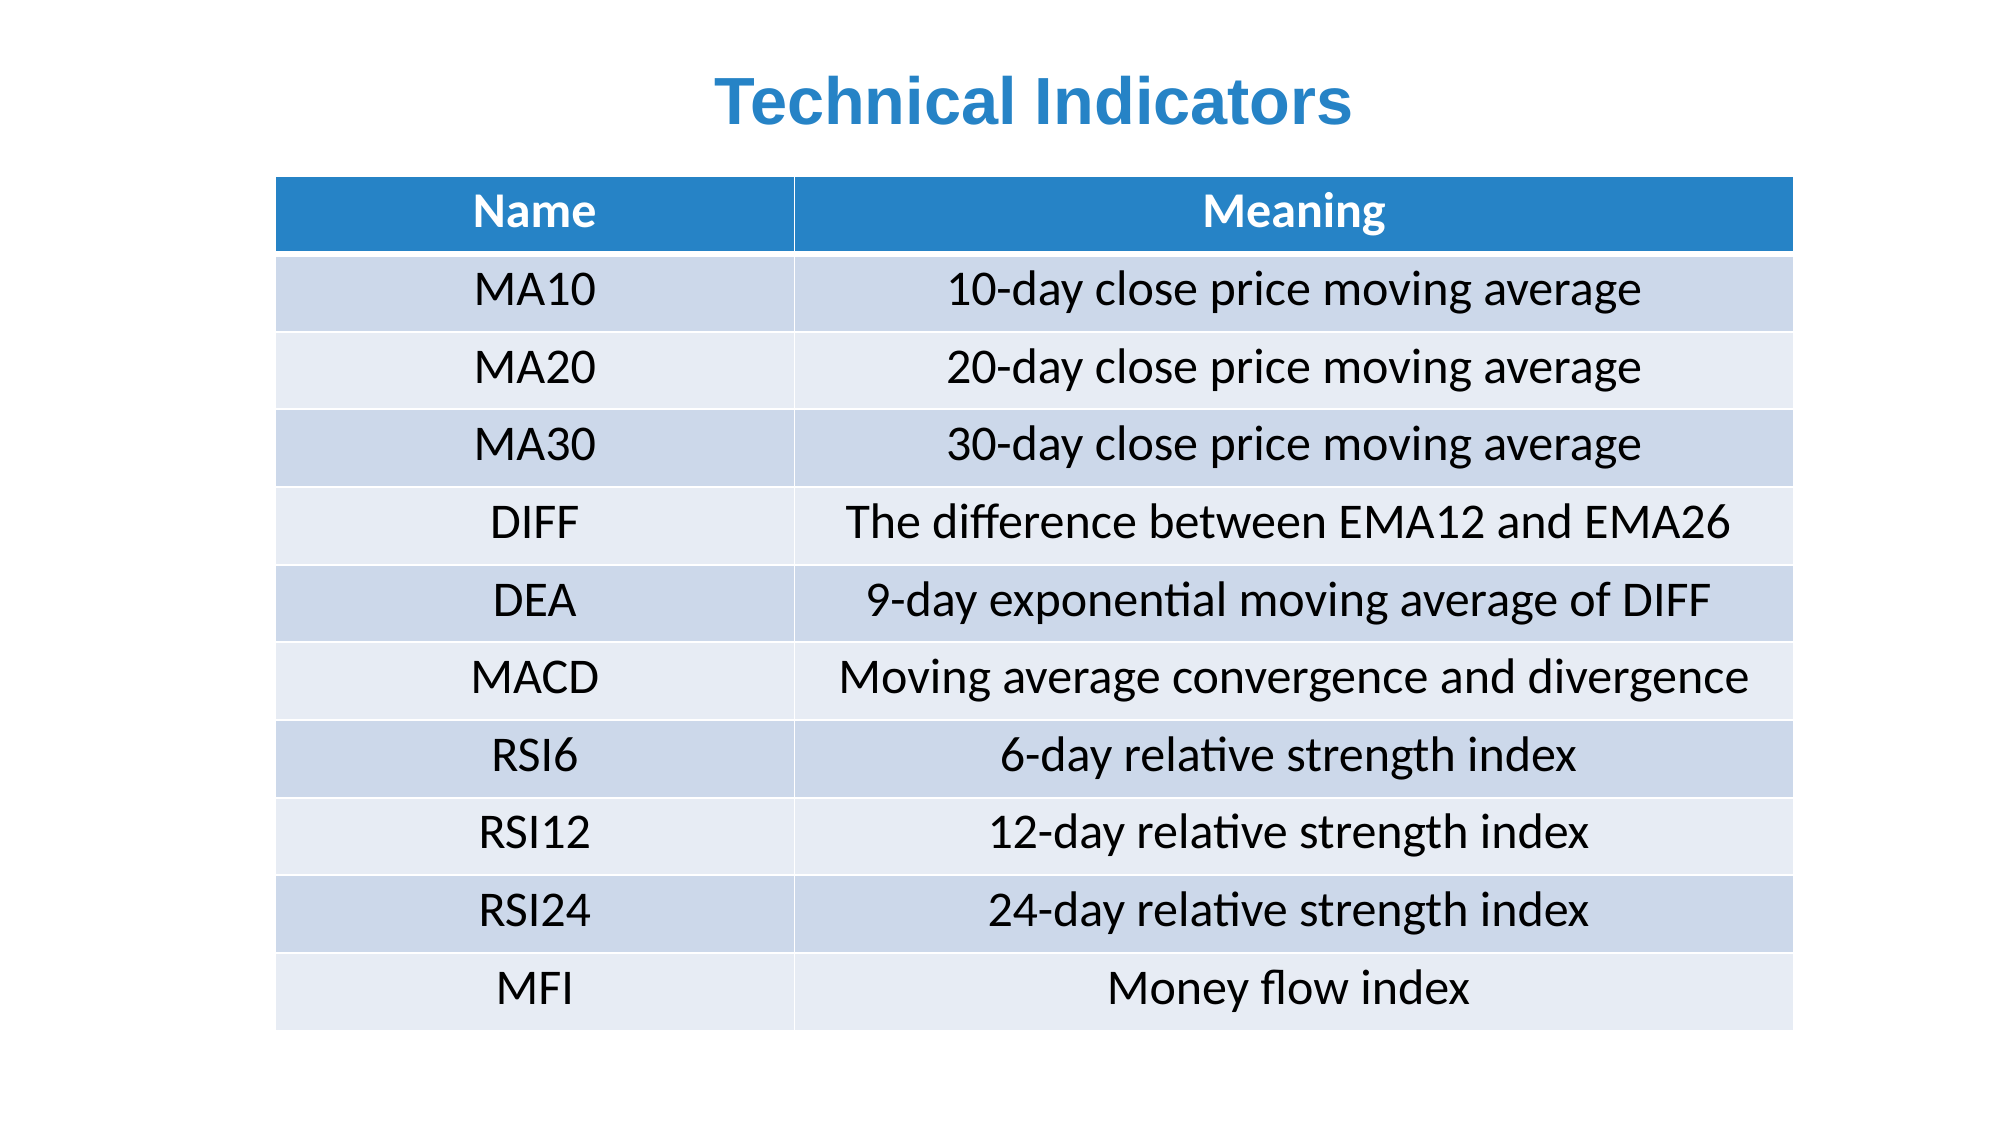

Technical Indicators
| Name | Meaning |
| --- | --- |
| MA10 | 10-day close price moving average |
| MA20 | 20-day close price moving average |
| MA30 | 30-day close price moving average |
| DIFF | The difference between EMA12 and EMA26 |
| DEA | 9-day exponential moving average of DIFF |
| MACD | Moving average convergence and divergence |
| RSI6 | 6-day relative strength index |
| RSI12 | 12-day relative strength index |
| RSI24 | 24-day relative strength index |
| MFI | Money flow index |